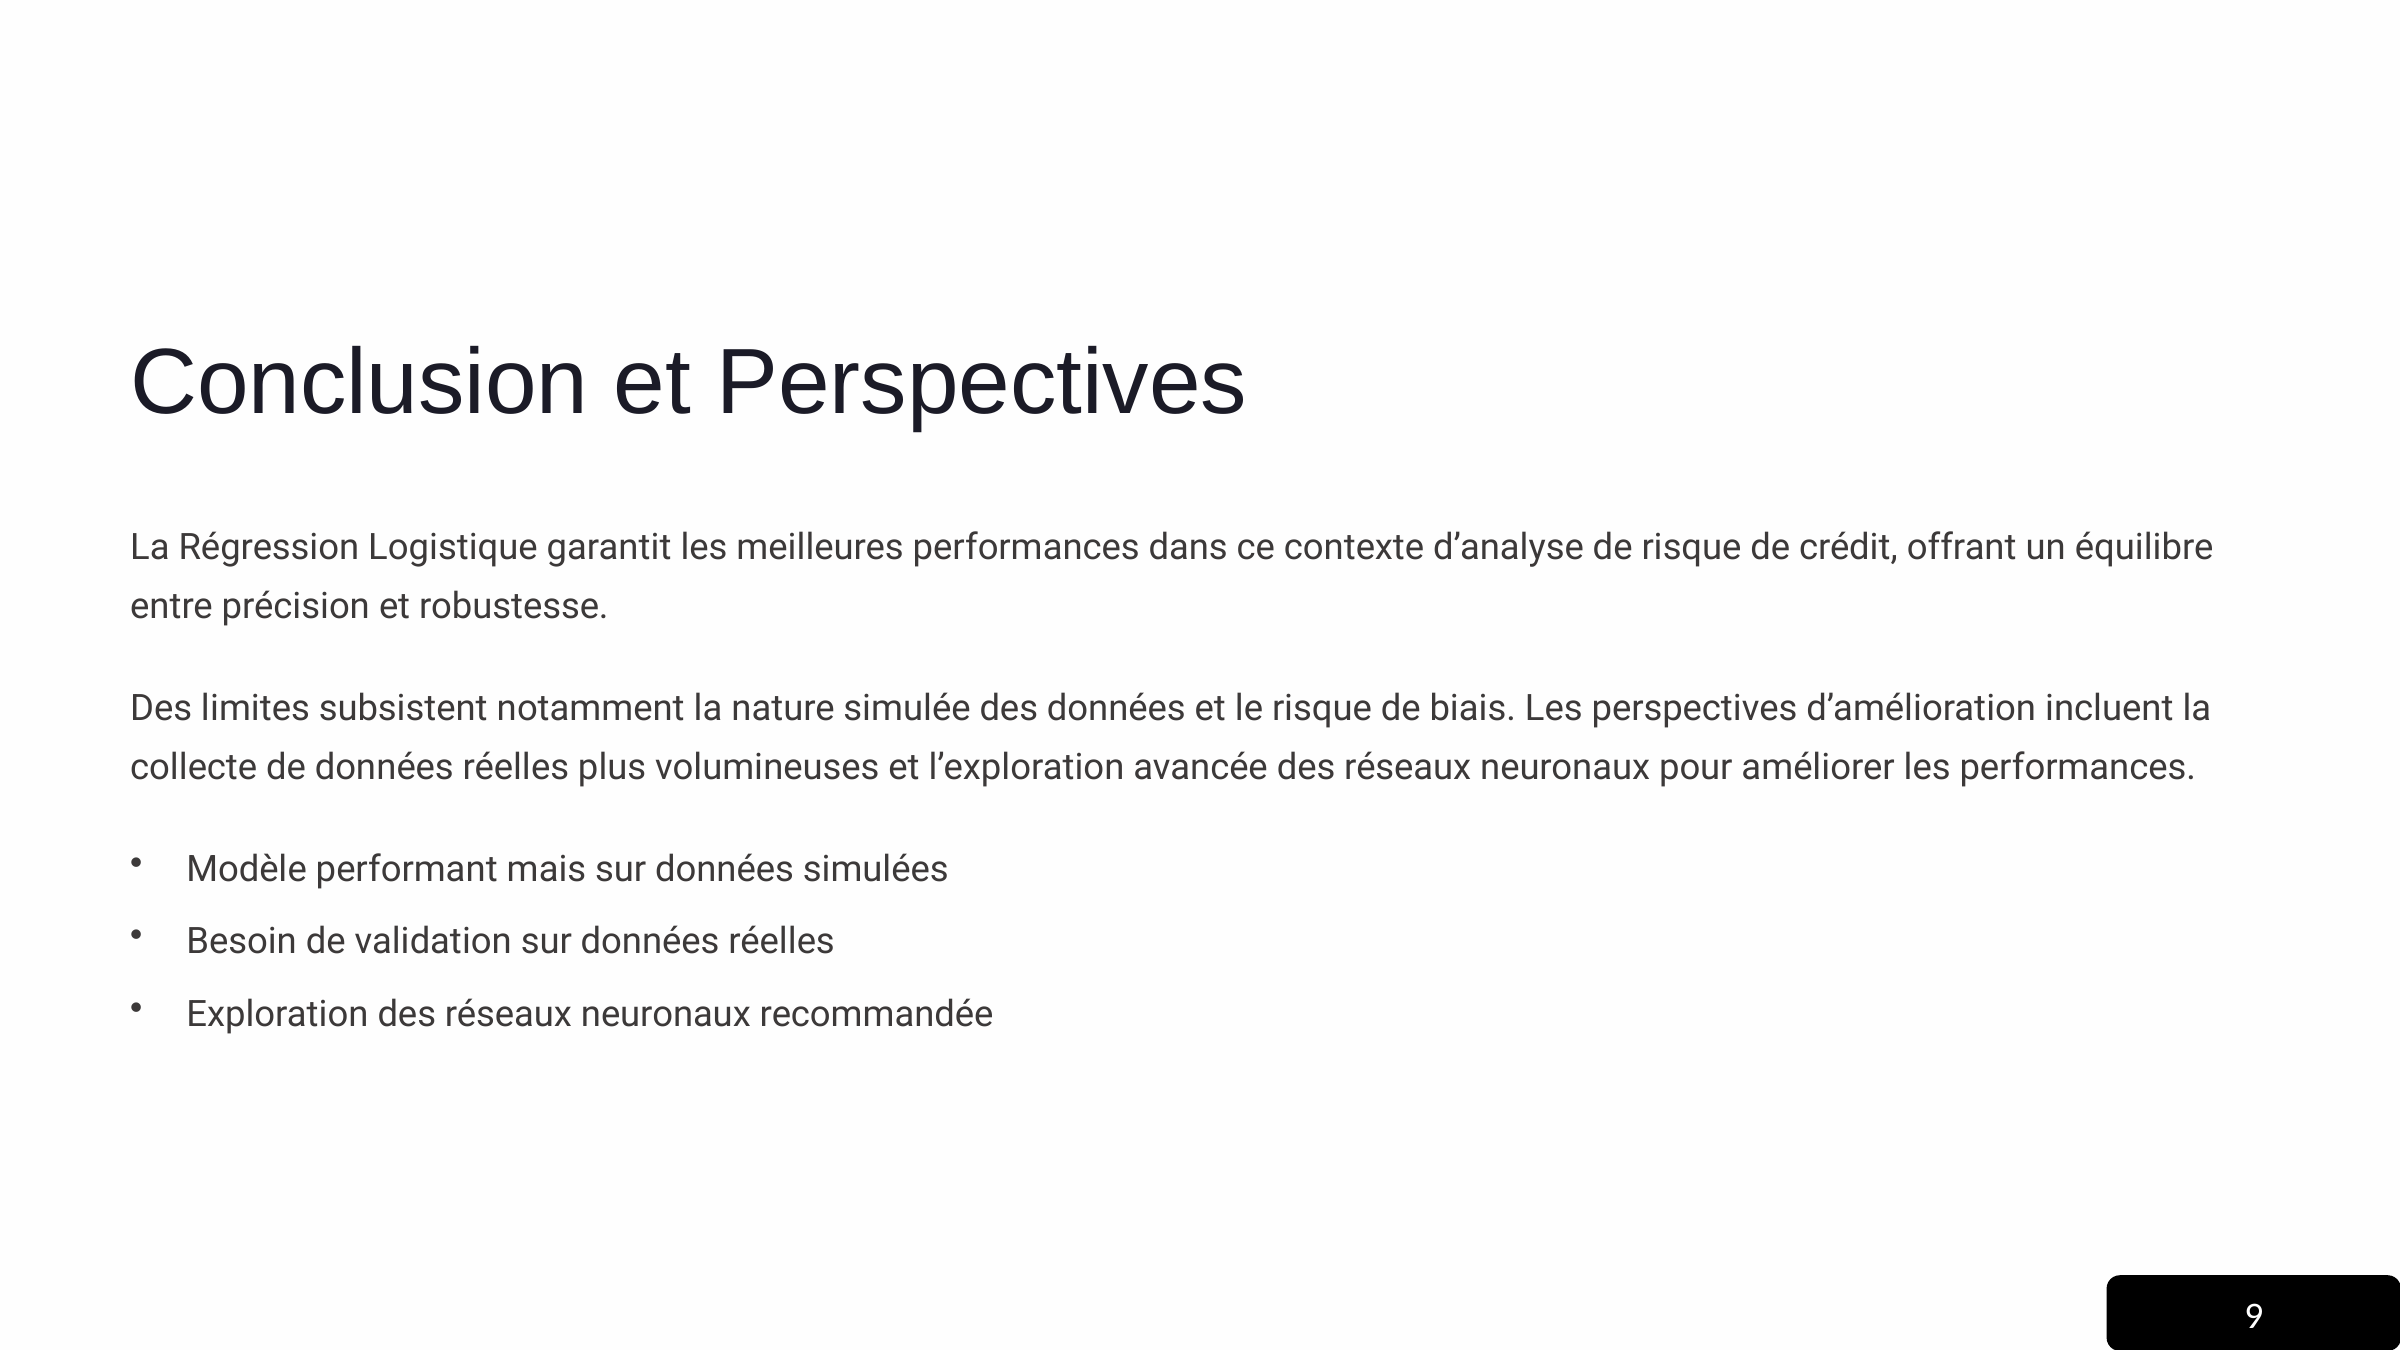

Conclusion et Perspectives
La Régression Logistique garantit les meilleures performances dans ce contexte d’analyse de risque de crédit, offrant un équilibre entre précision et robustesse.
Des limites subsistent notamment la nature simulée des données et le risque de biais. Les perspectives d’amélioration incluent la collecte de données réelles plus volumineuses et l’exploration avancée des réseaux neuronaux pour améliorer les performances.
Modèle performant mais sur données simulées
Besoin de validation sur données réelles
Exploration des réseaux neuronaux recommandée
9